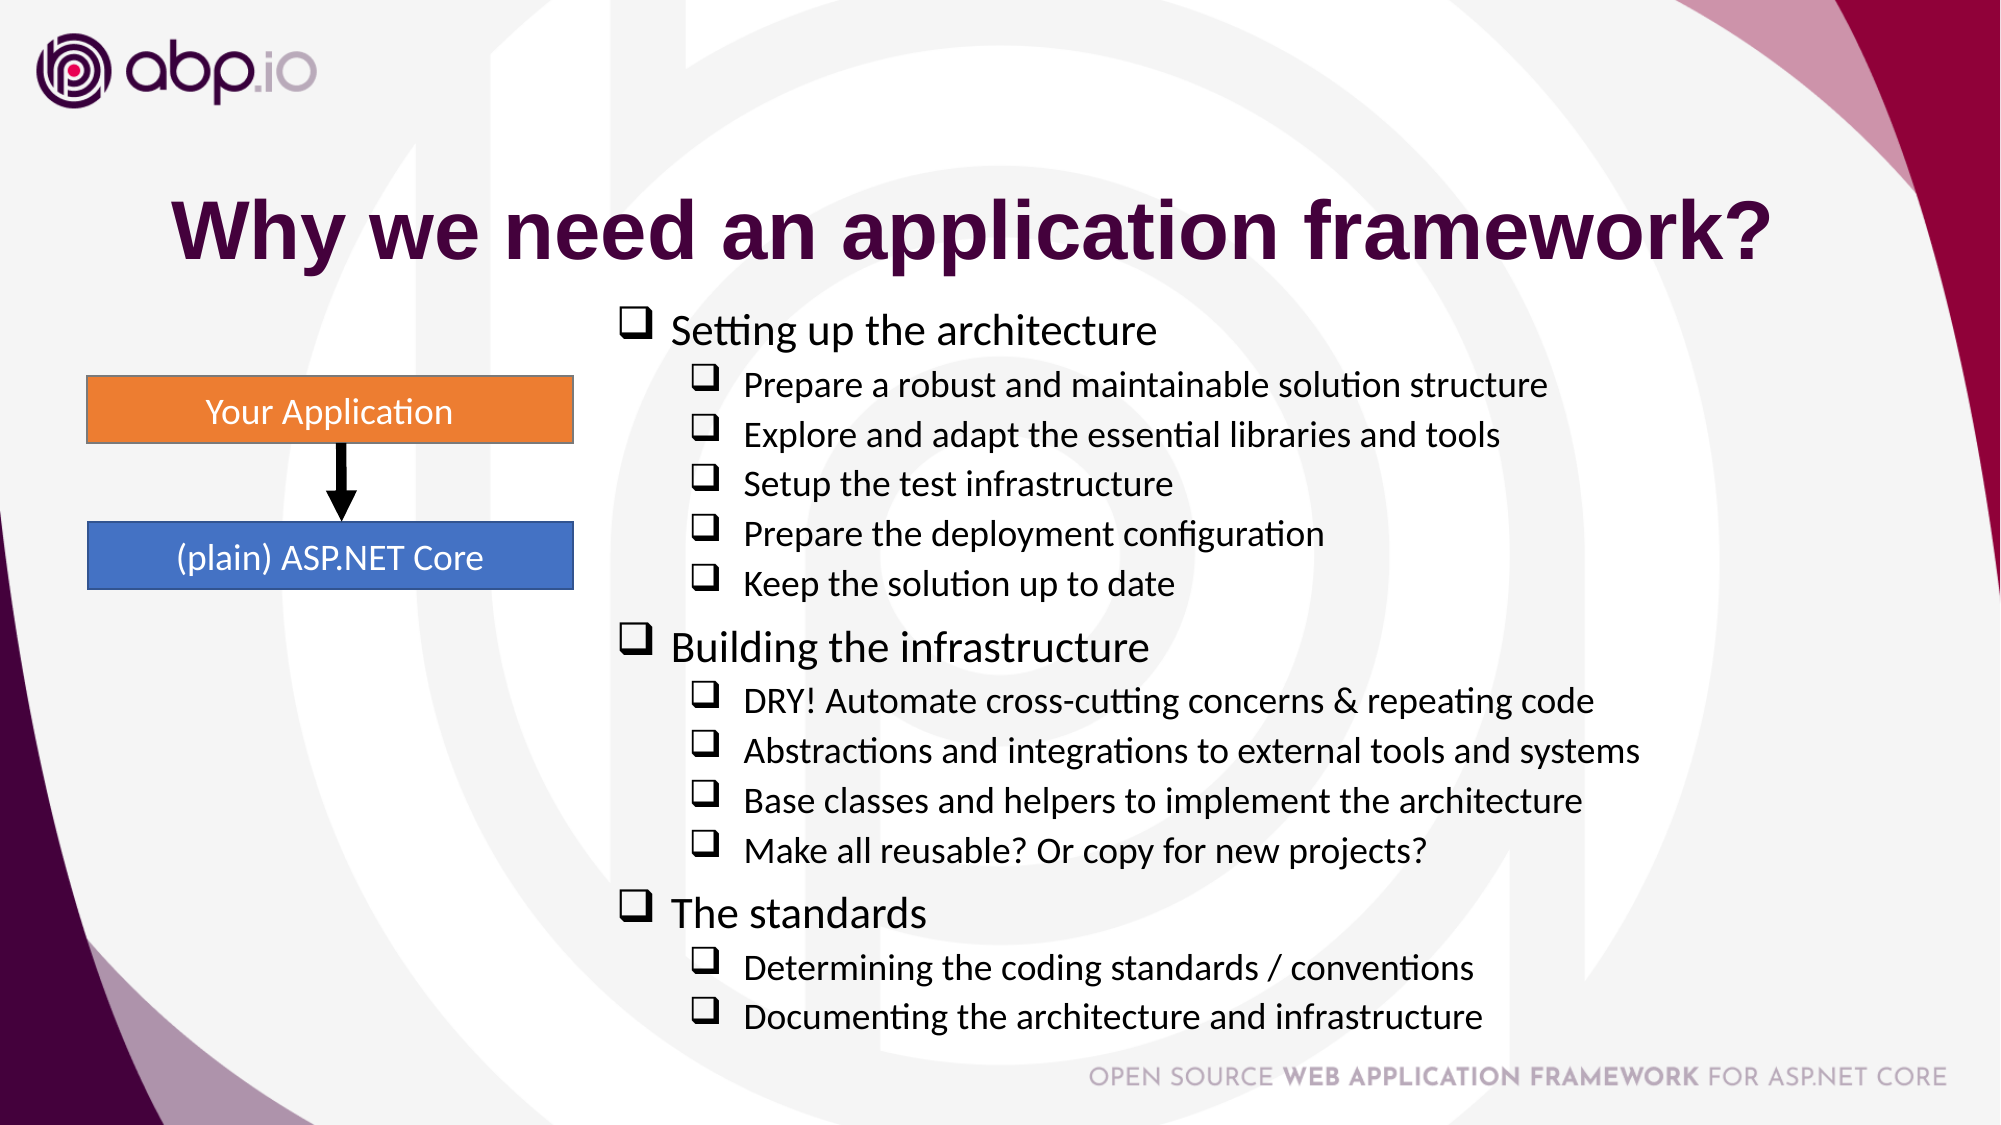

# Why we need an application framework?
Setting up the architecture
Prepare a robust and maintainable solution structure
Explore and adapt the essential libraries and tools
Setup the test infrastructure
Prepare the deployment configuration
Keep the solution up to date
Building the infrastructure
DRY! Automate cross-cutting concerns & repeating code
Abstractions and integrations to external tools and systems
Base classes and helpers to implement the architecture
Make all reusable? Or copy for new projects?
The standards
Determining the coding standards / conventions
Documenting the architecture and infrastructure
Your Application
(plain) ASP.NET Core